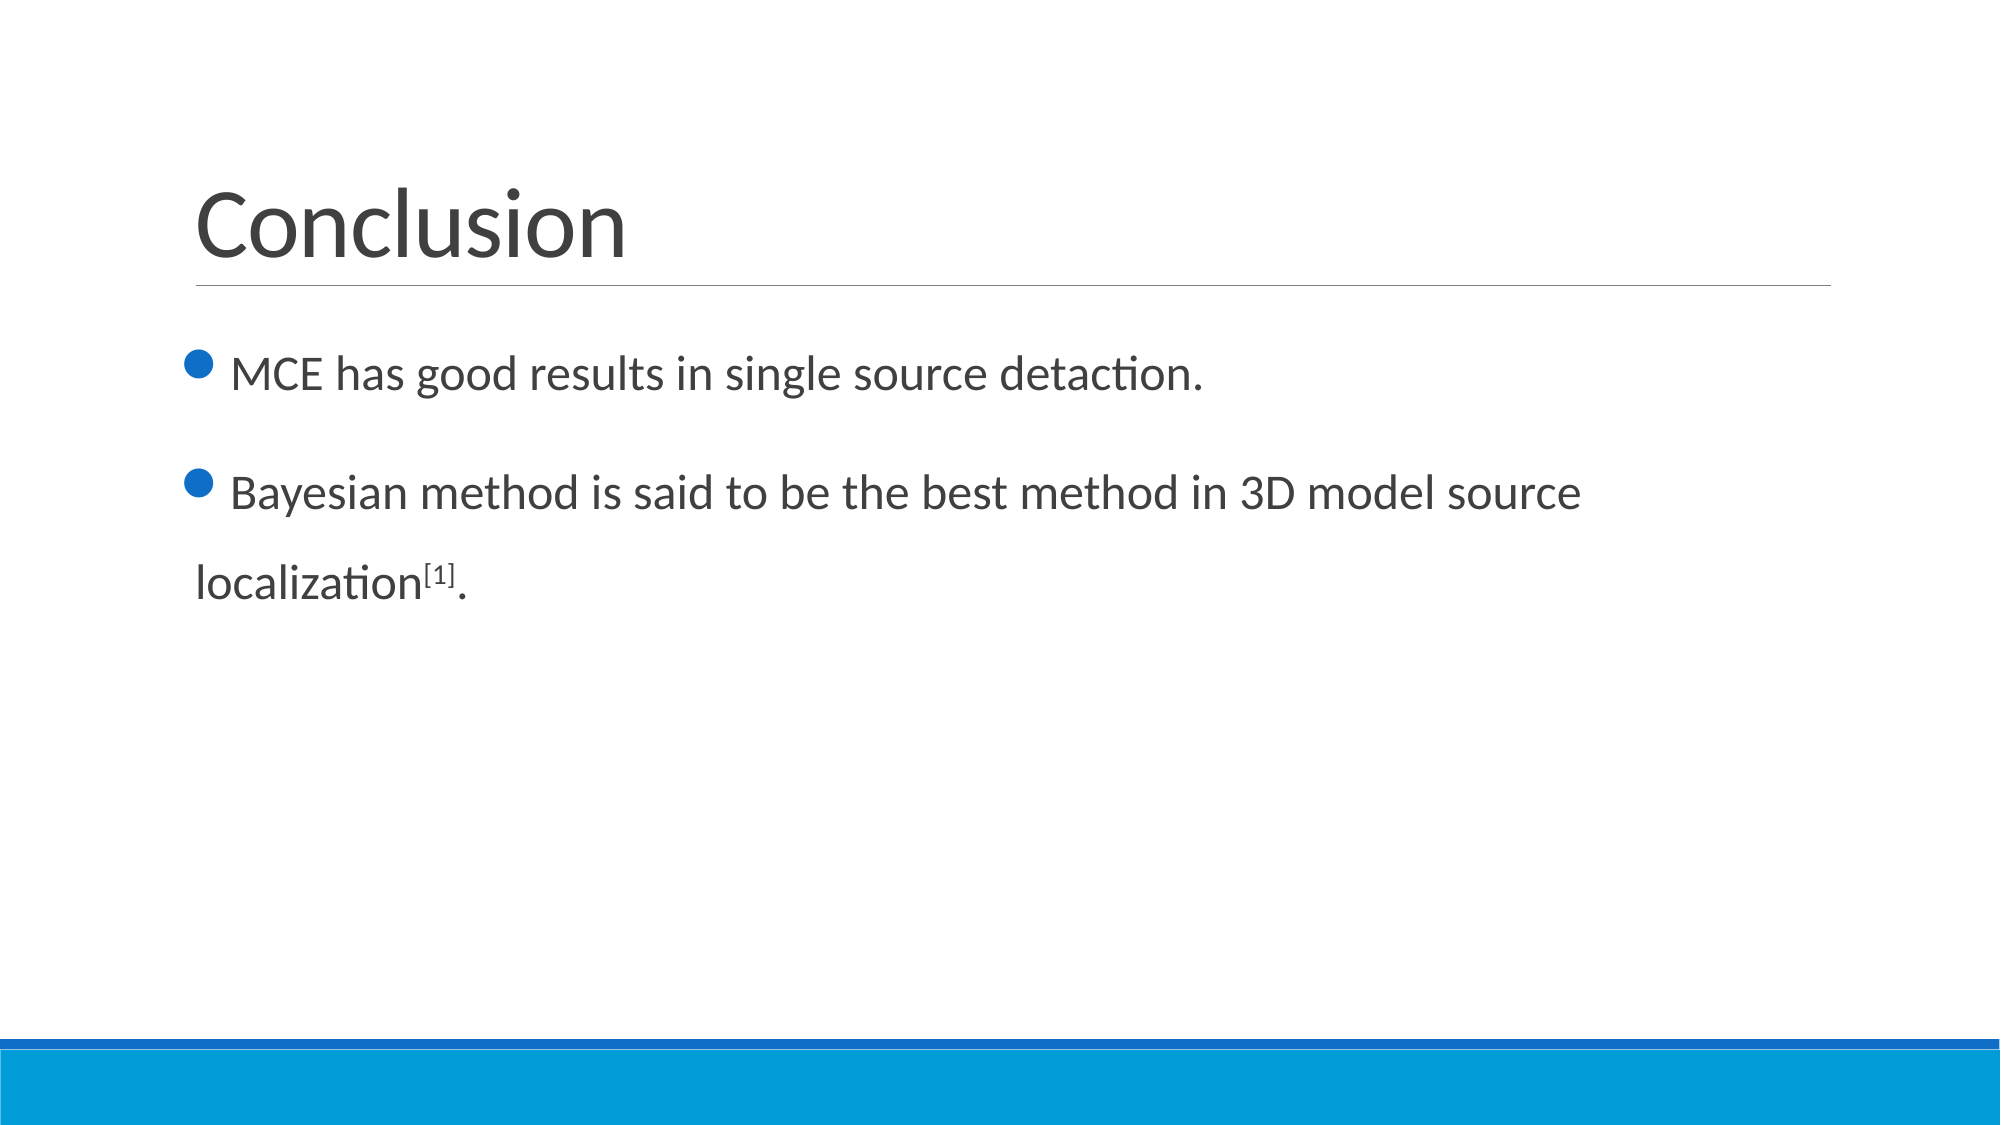

# Conclusion
MCE has good results in single source detaction.
Bayesian method is said to be the best method in 3D model source localization[1].